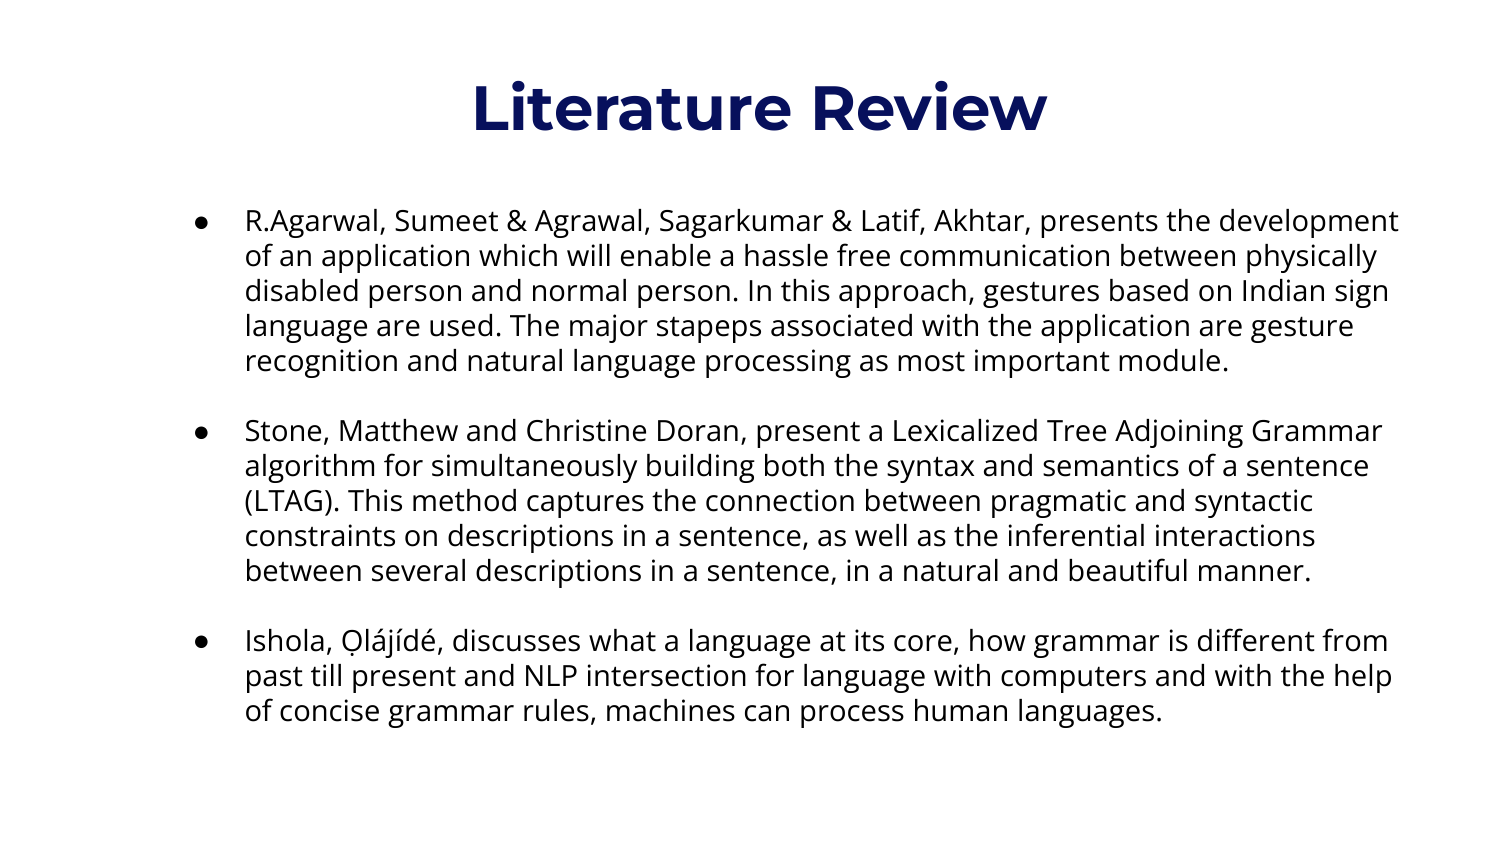

# Literature Review
R.Agarwal, Sumeet & Agrawal, Sagarkumar & Latif, Akhtar, presents the development of an application which will enable a hassle free communication between physically disabled person and normal person. In this approach, gestures based on Indian sign language are used. The major stapeps associated with the application are gesture recognition and natural language processing as most important module.
Stone, Matthew and Christine Doran, present a Lexicalized Tree Adjoining Grammar algorithm for simultaneously building both the syntax and semantics of a sentence (LTAG). This method captures the connection between pragmatic and syntactic constraints on descriptions in a sentence, as well as the inferential interactions between several descriptions in a sentence, in a natural and beautiful manner.

Ishola, Ọlájídé, discusses what a language at its core, how grammar is different from past till present and NLP intersection for language with computers and with the help of concise grammar rules, machines can process human languages.